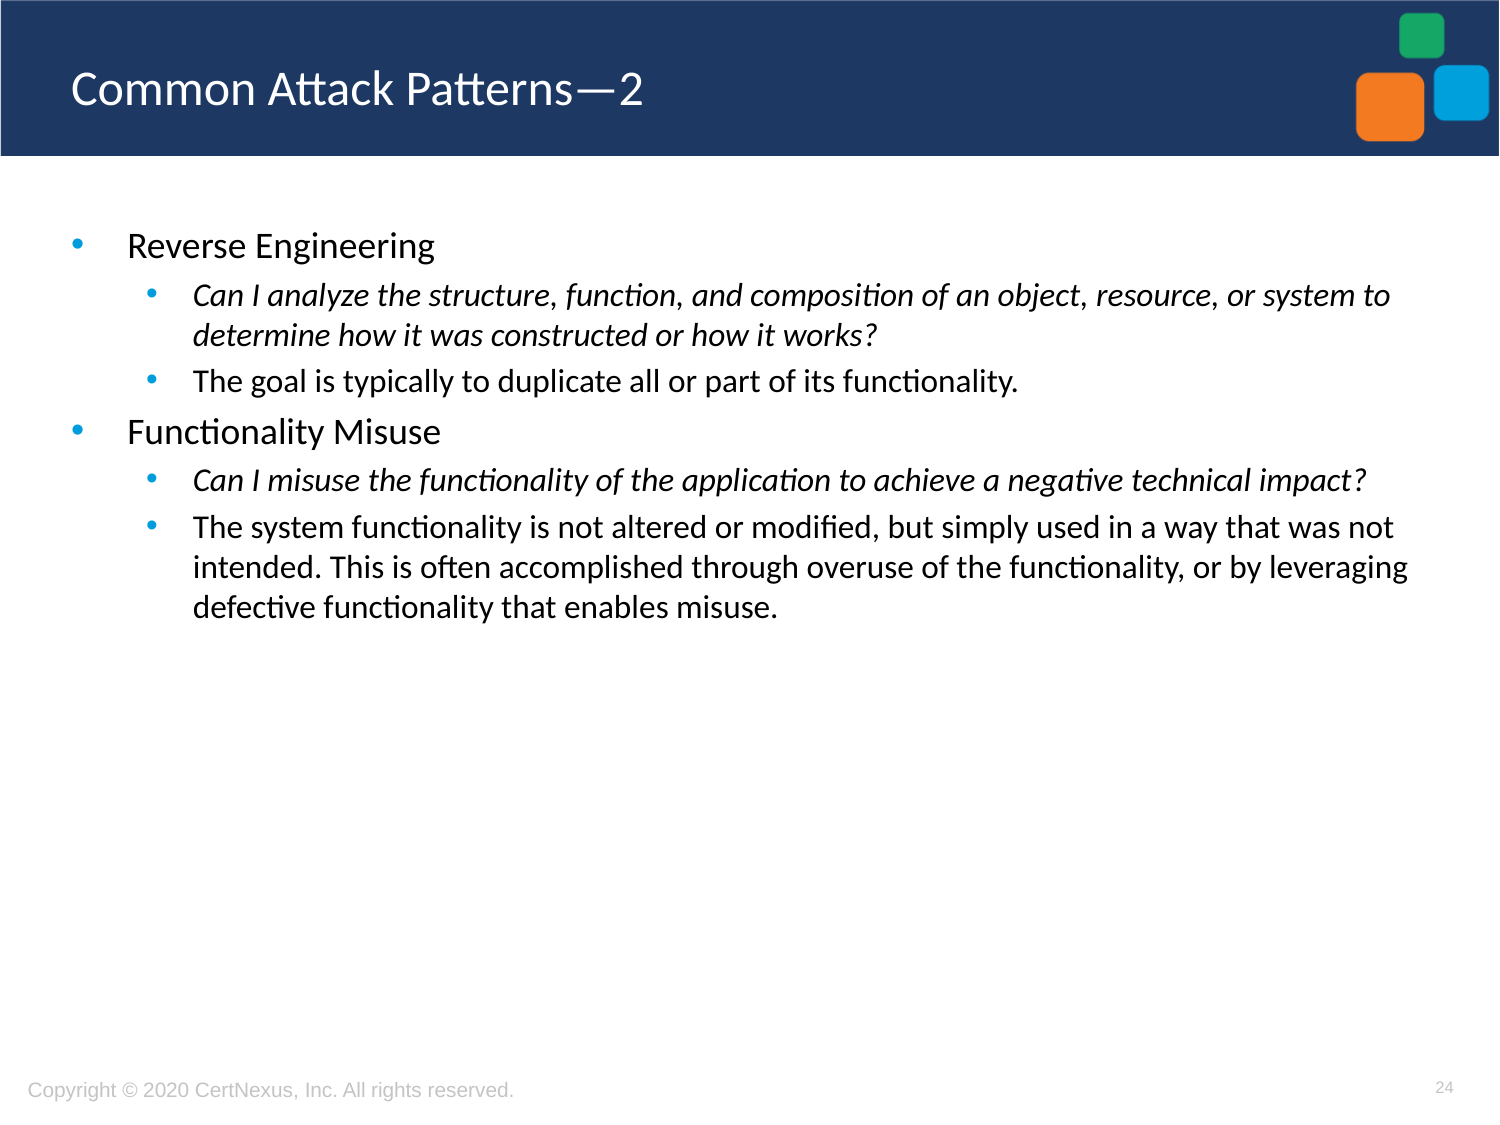

# Common Attack Patterns—2
Reverse Engineering
Can I analyze the structure, function, and composition of an object, resource, or system to determine how it was constructed or how it works?
The goal is typically to duplicate all or part of its functionality.
Functionality Misuse
Can I misuse the functionality of the application to achieve a negative technical impact?
The system functionality is not altered or modified, but simply used in a way that was not intended. This is often accomplished through overuse of the functionality, or by leveraging defective functionality that enables misuse.
24